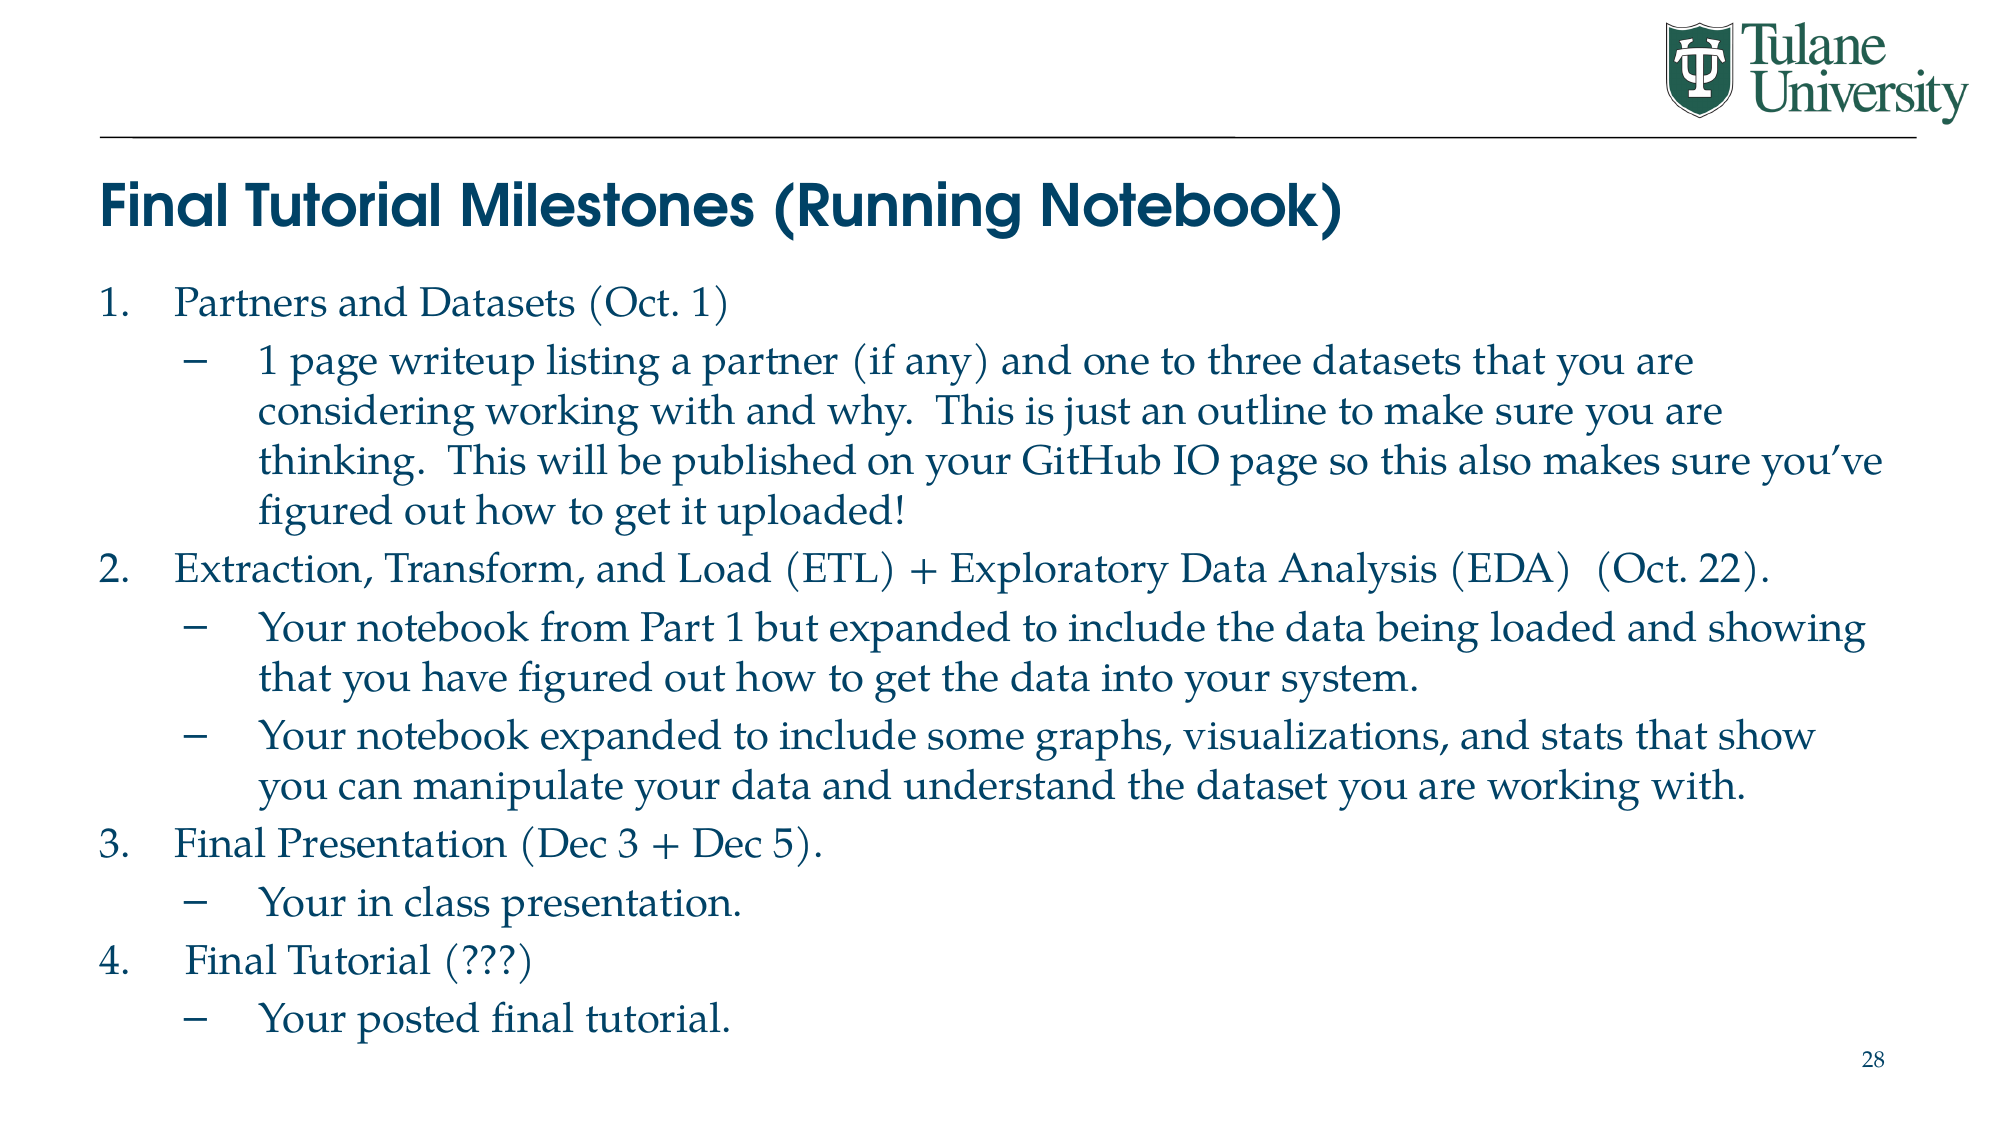

# Final Tutorial Milestones (Running Notebook)
Partners and Datasets (Oct. 1)
1 page writeup listing a partner (if any) and one to three datasets that you are considering working with and why.  This is just an outline to make sure you are thinking.  This will be published on your GitHub IO page so this also makes sure you’ve figured out how to get it uploaded!
Extraction, Transform, and Load (ETL) + Exploratory Data Analysis (EDA)  (Oct. 22).
Your notebook from Part 1 but expanded to include the data being loaded and showing that you have figured out how to get the data into your system.
Your notebook expanded to include some graphs, visualizations, and stats that show you can manipulate your data and understand the dataset you are working with.
Final Presentation (Dec 3 + Dec 5).
Your in class presentation.
 Final Tutorial (???)
Your posted final tutorial.
28